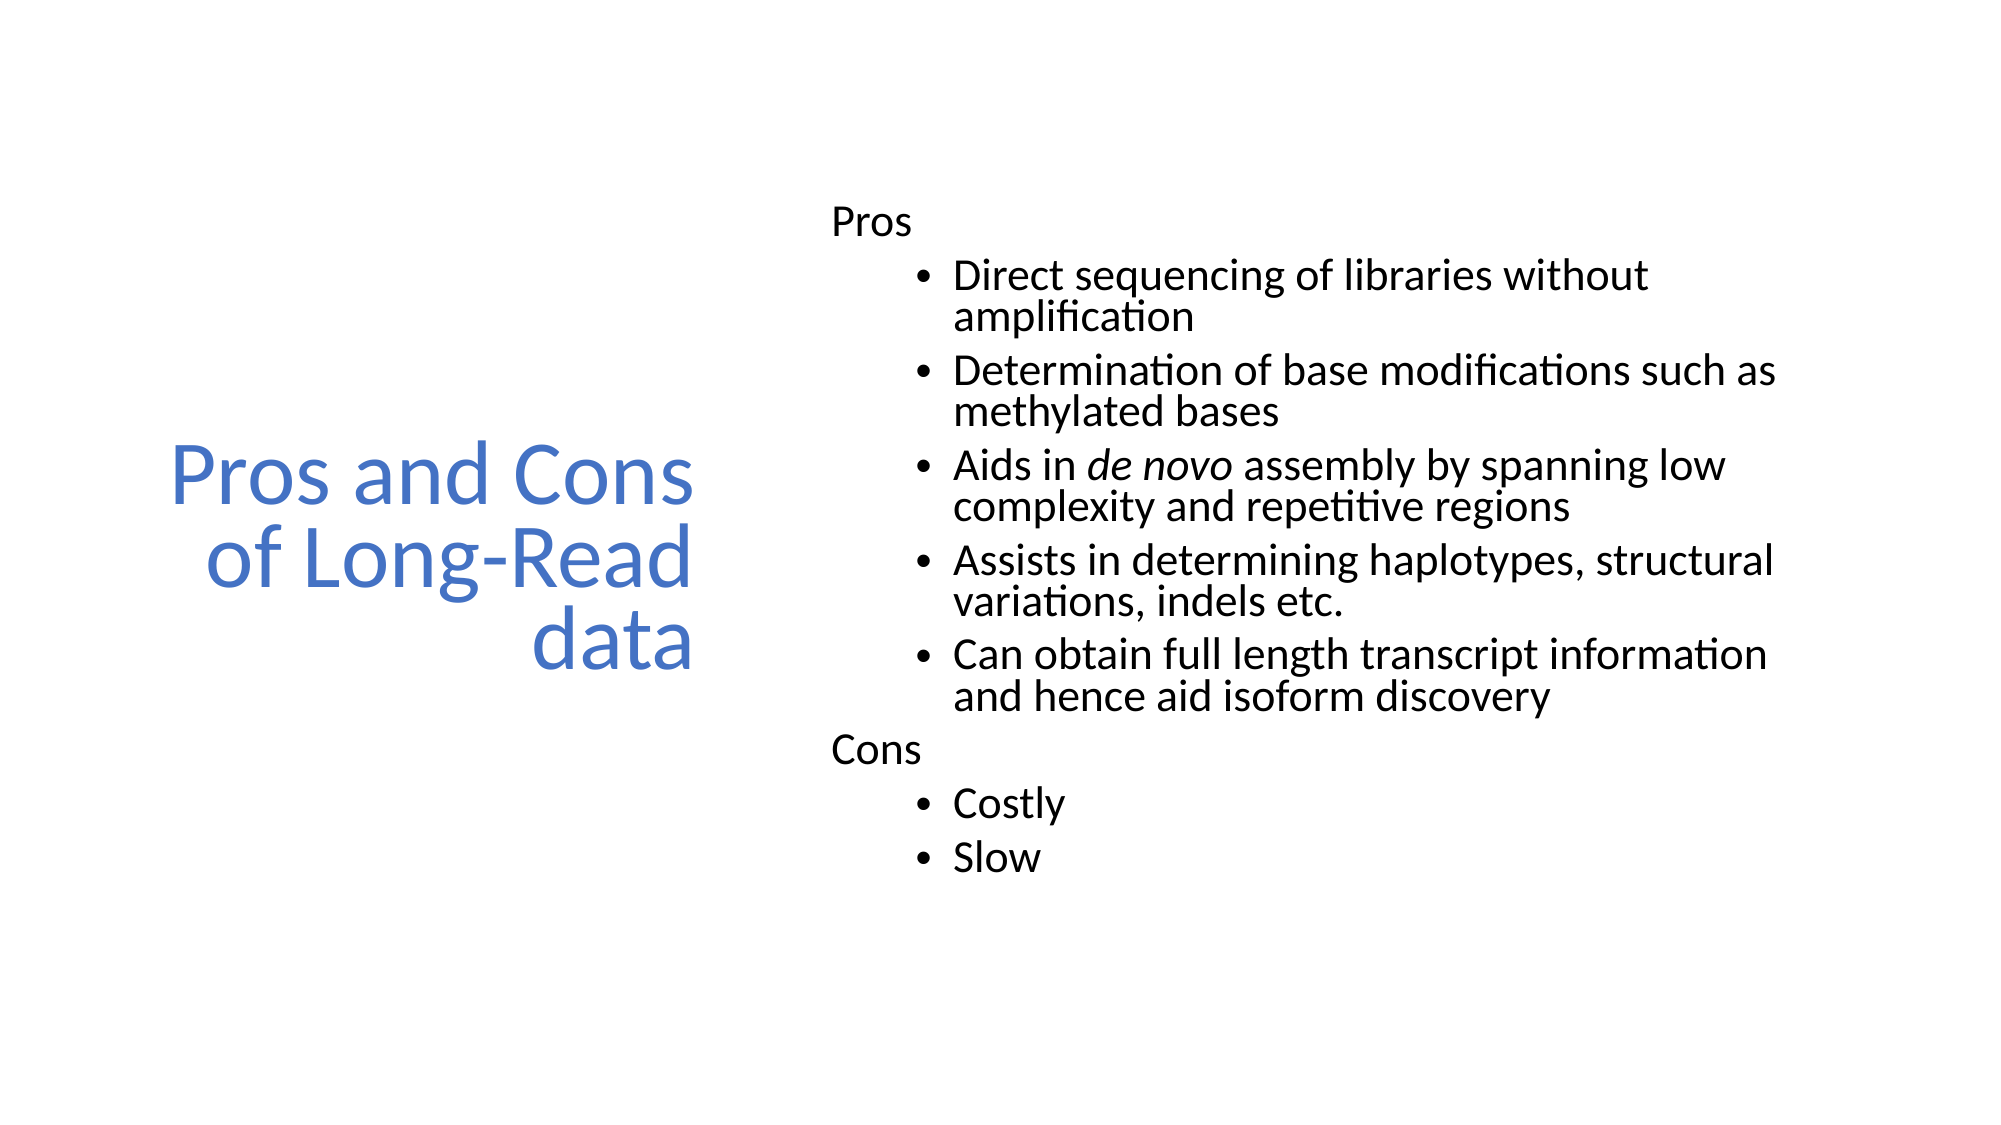

Pros and Cons of Long-Read data
Pros
Direct sequencing of libraries without amplification
Determination of base modifications such as methylated bases
Aids in de novo assembly by spanning low complexity and repetitive regions
Assists in determining haplotypes, structural variations, indels etc.
Can obtain full length transcript information and hence aid isoform discovery
Cons
Costly
Slow